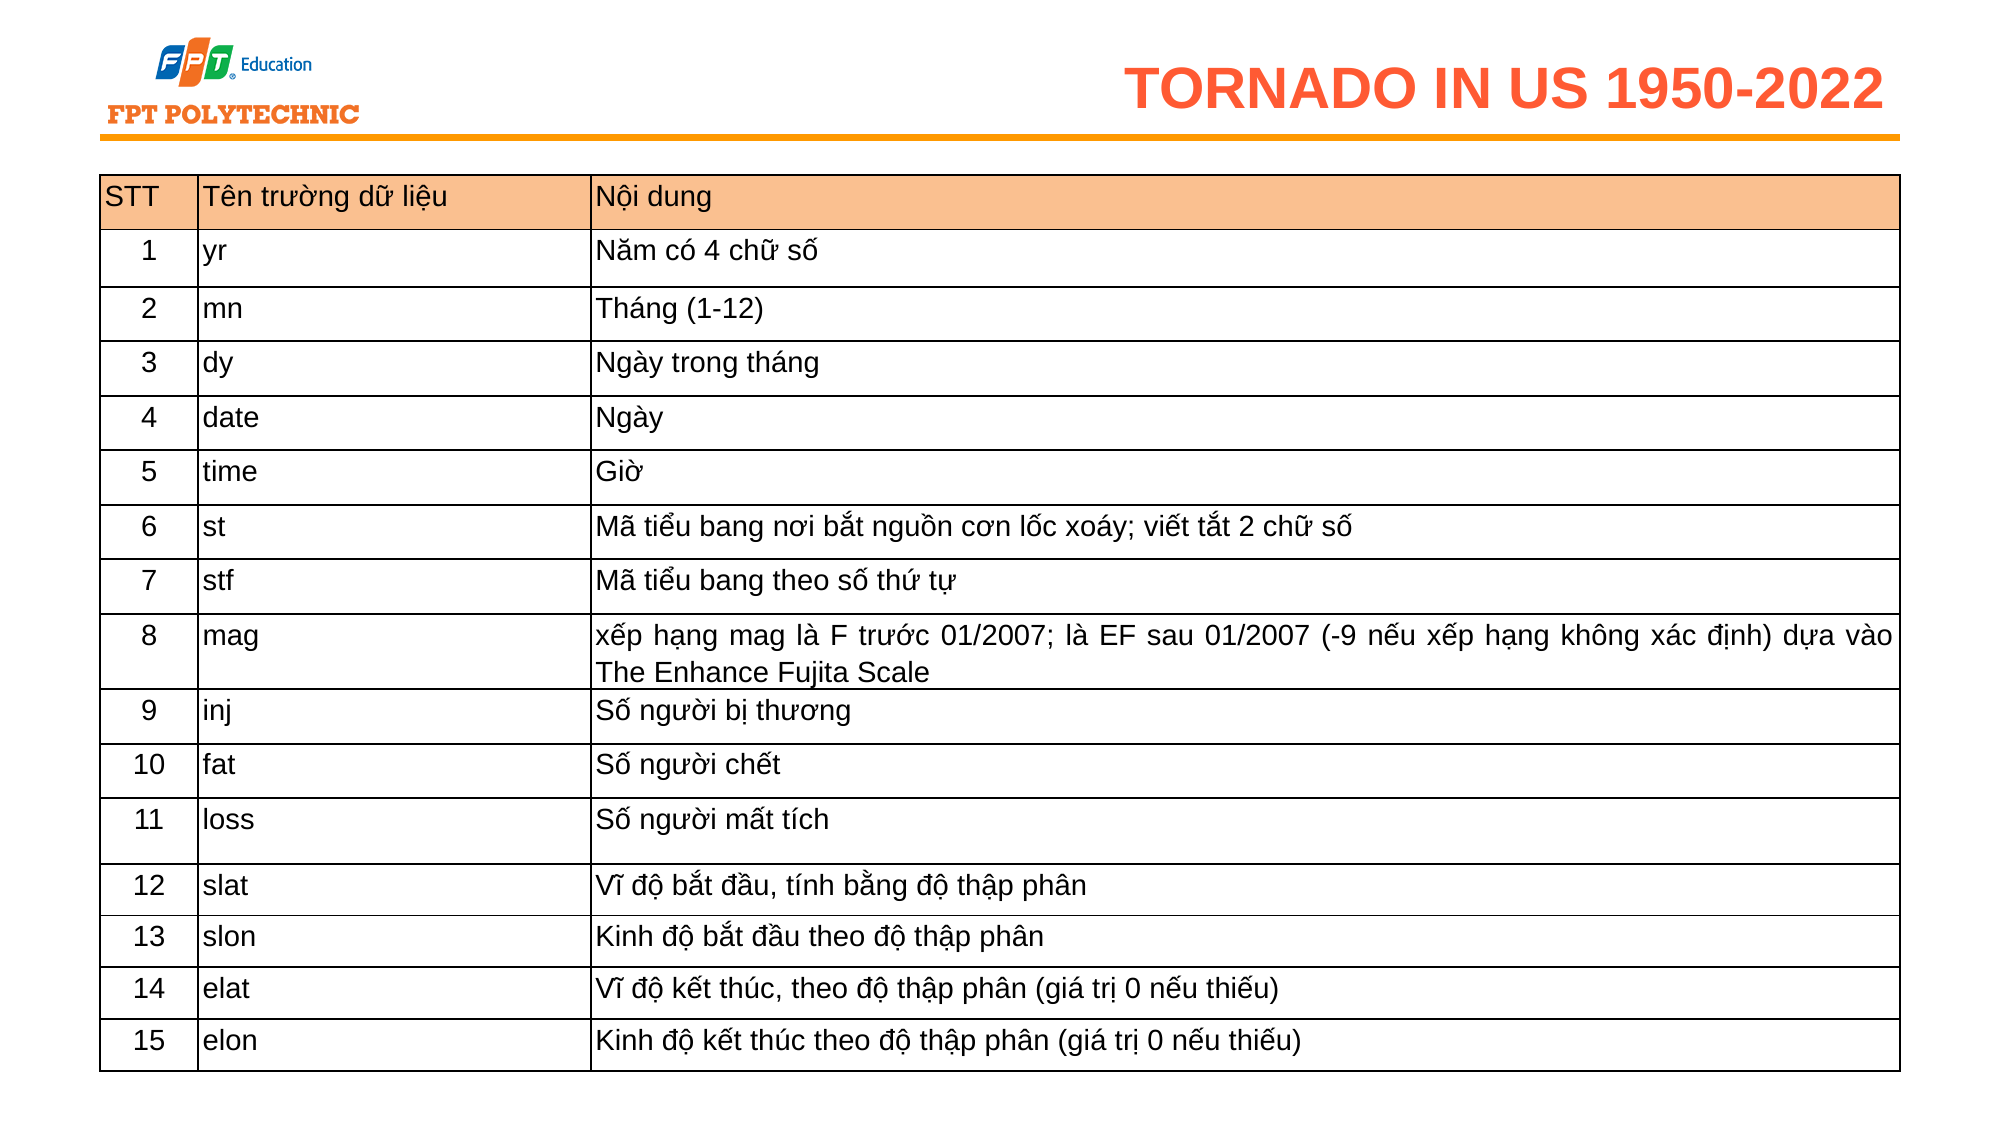

# Tornado in US 1950-2022
| STT | Tên trường dữ liệu | Nội dung |
| --- | --- | --- |
| 1 | yr | Năm có 4 chữ số |
| 2 | mn | Tháng (1-12) |
| 3 | dy | Ngày trong tháng |
| 4 | date | Ngày |
| 5 | time | Giờ |
| 6 | st | Mã tiểu bang nơi bắt nguồn cơn lốc xoáy; viết tắt 2 chữ số |
| 7 | stf | Mã tiểu bang theo số thứ tự |
| 8 | mag | xếp hạng mag là F trước 01/2007; là EF sau 01/2007 (-9 nếu xếp hạng không xác định) dựa vào The Enhance Fujita Scale |
| 9 | inj | Số người bị thương |
| 10 | fat | Số người chết |
| 11 | loss | Số người mất tích |
| 12 | slat | Vĩ độ bắt đầu, tính bằng độ thập phân |
| 13 | slon | Kinh độ bắt đầu theo độ thập phân |
| 14 | elat | Vĩ độ kết thúc, theo độ thập phân (giá trị 0 nếu thiếu) |
| 15 | elon | Kinh độ kết thúc theo độ thập phân (giá trị 0 nếu thiếu) |